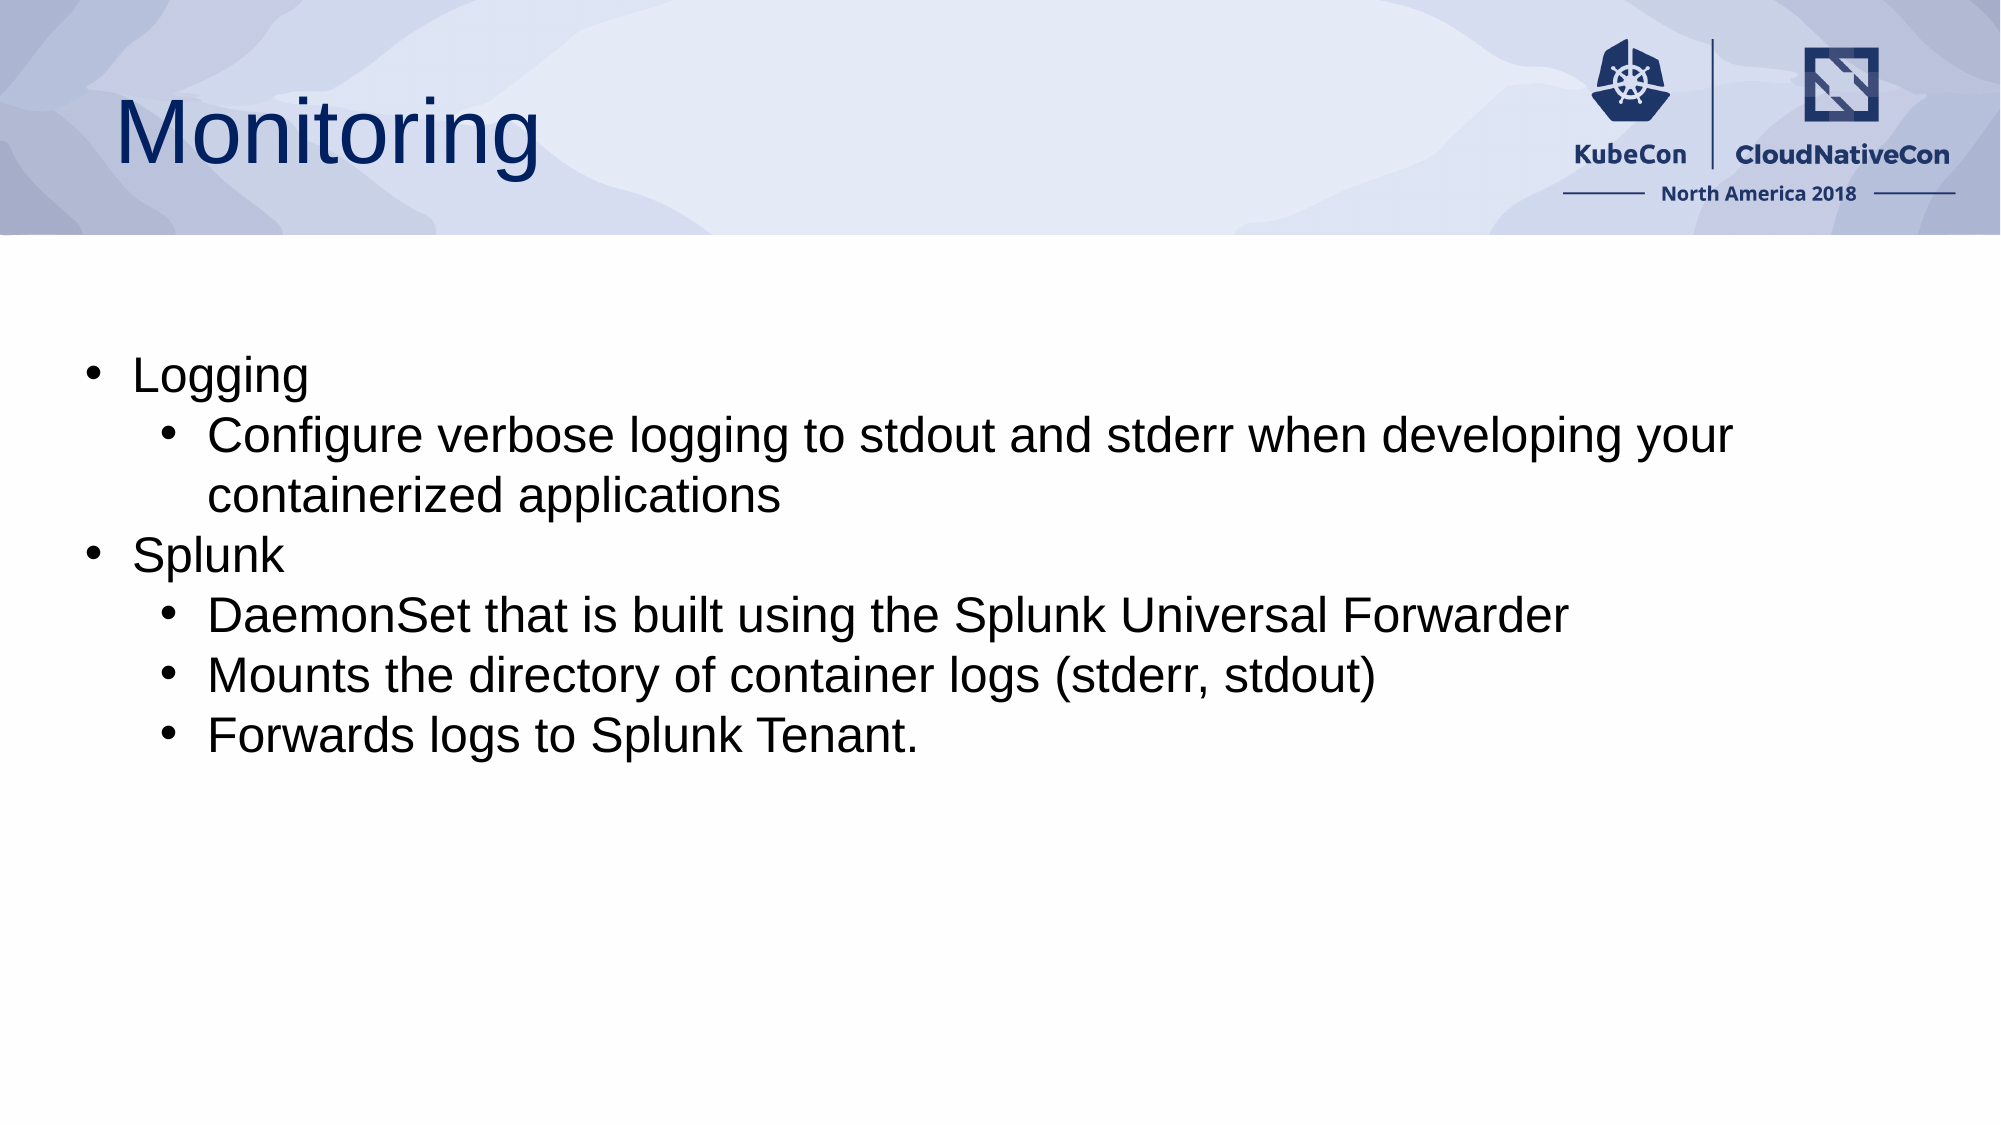

# Monitoring
Logging
Configure verbose logging to stdout and stderr when developing your containerized applications
Splunk
DaemonSet that is built using the Splunk Universal Forwarder
Mounts the directory of container logs (stderr, stdout)
Forwards logs to Splunk Tenant.